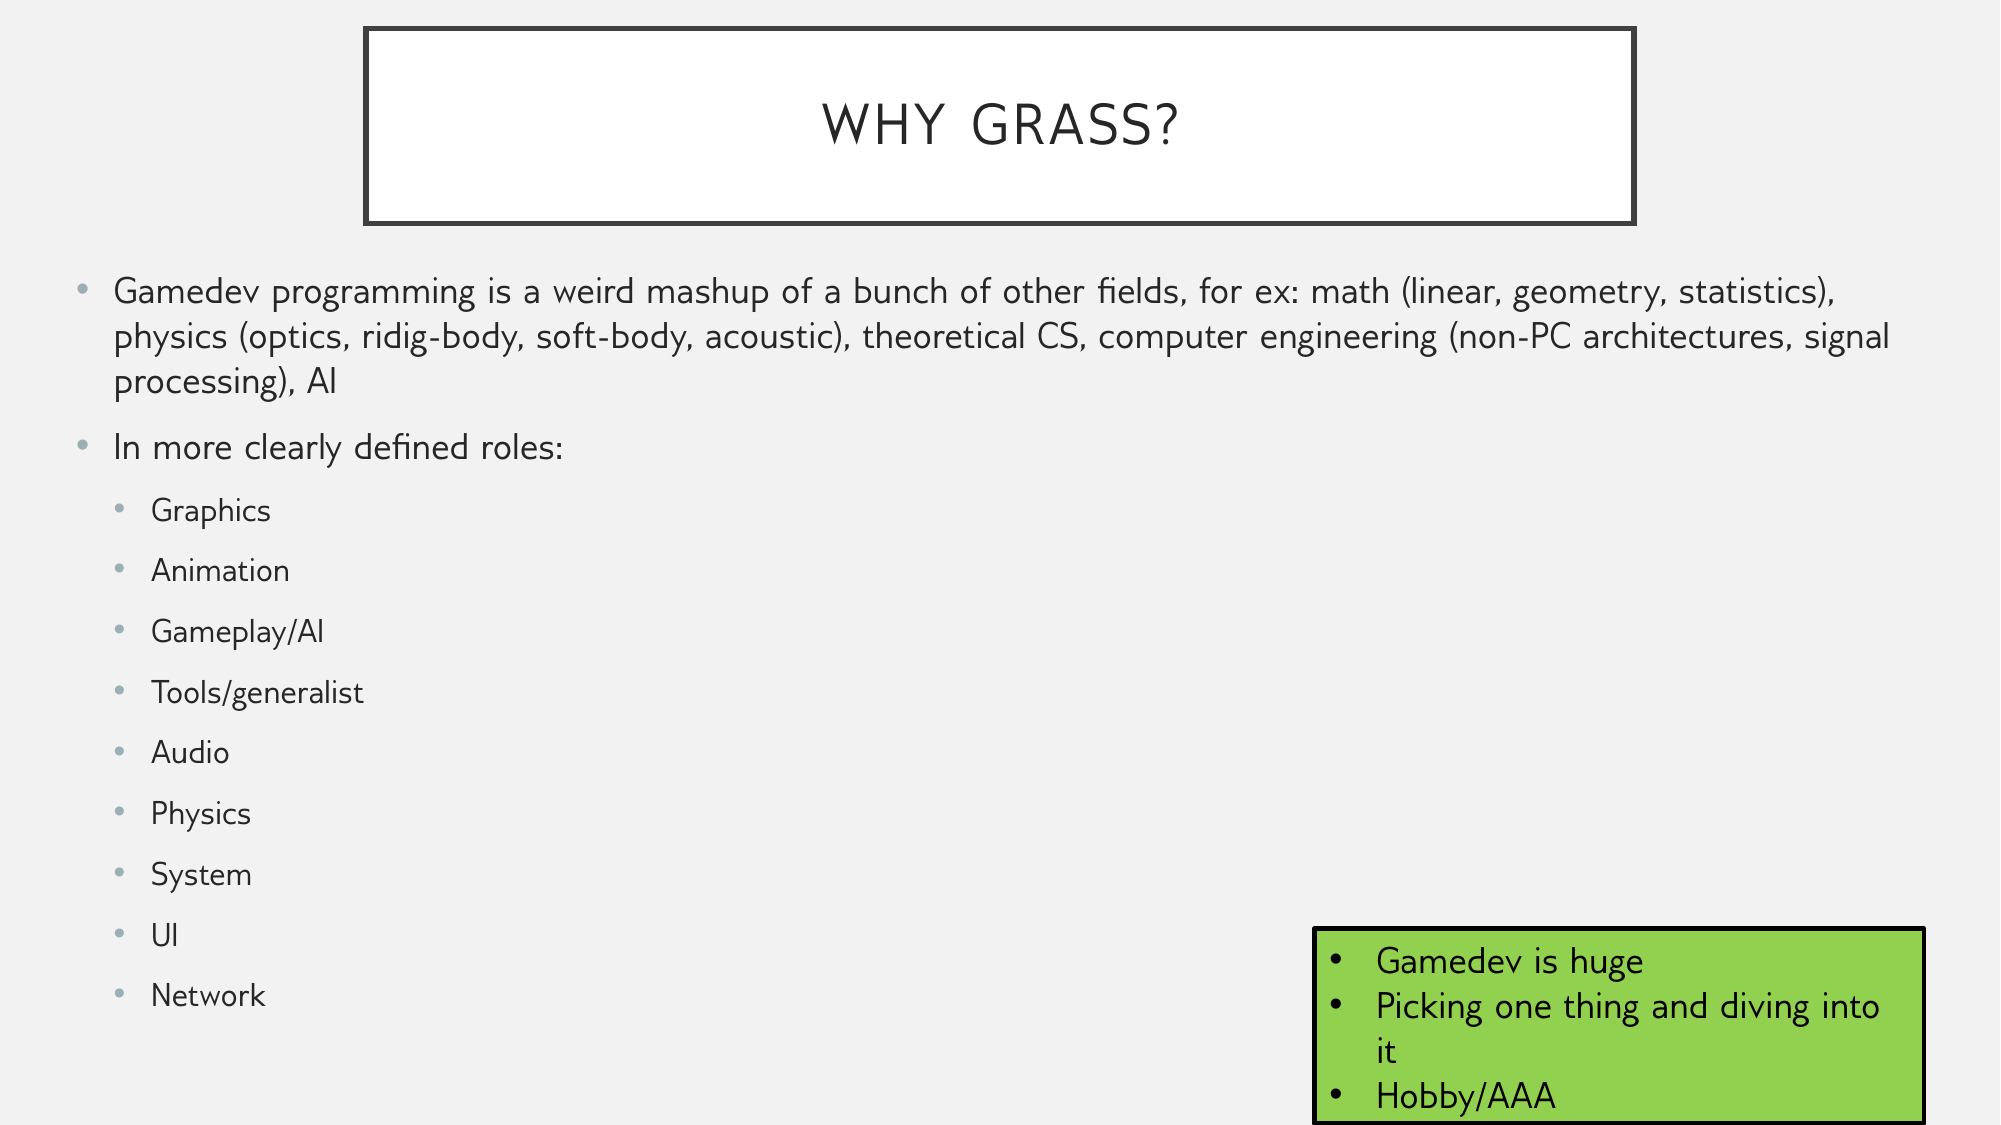

# Why Grass?
Gamedev programming is a weird mashup of a bunch of other fields, for ex: math (linear, geometry, statistics), physics (optics, ridig-body, soft-body, acoustic), theoretical CS, computer engineering (non-PC architectures, signal processing), AI
In more clearly defined roles:
Graphics
Animation
Gameplay/AI
Tools/generalist
Audio
Physics
System
UI
Network
Gamedev is huge
Picking one thing and diving into it
Hobby/AAA